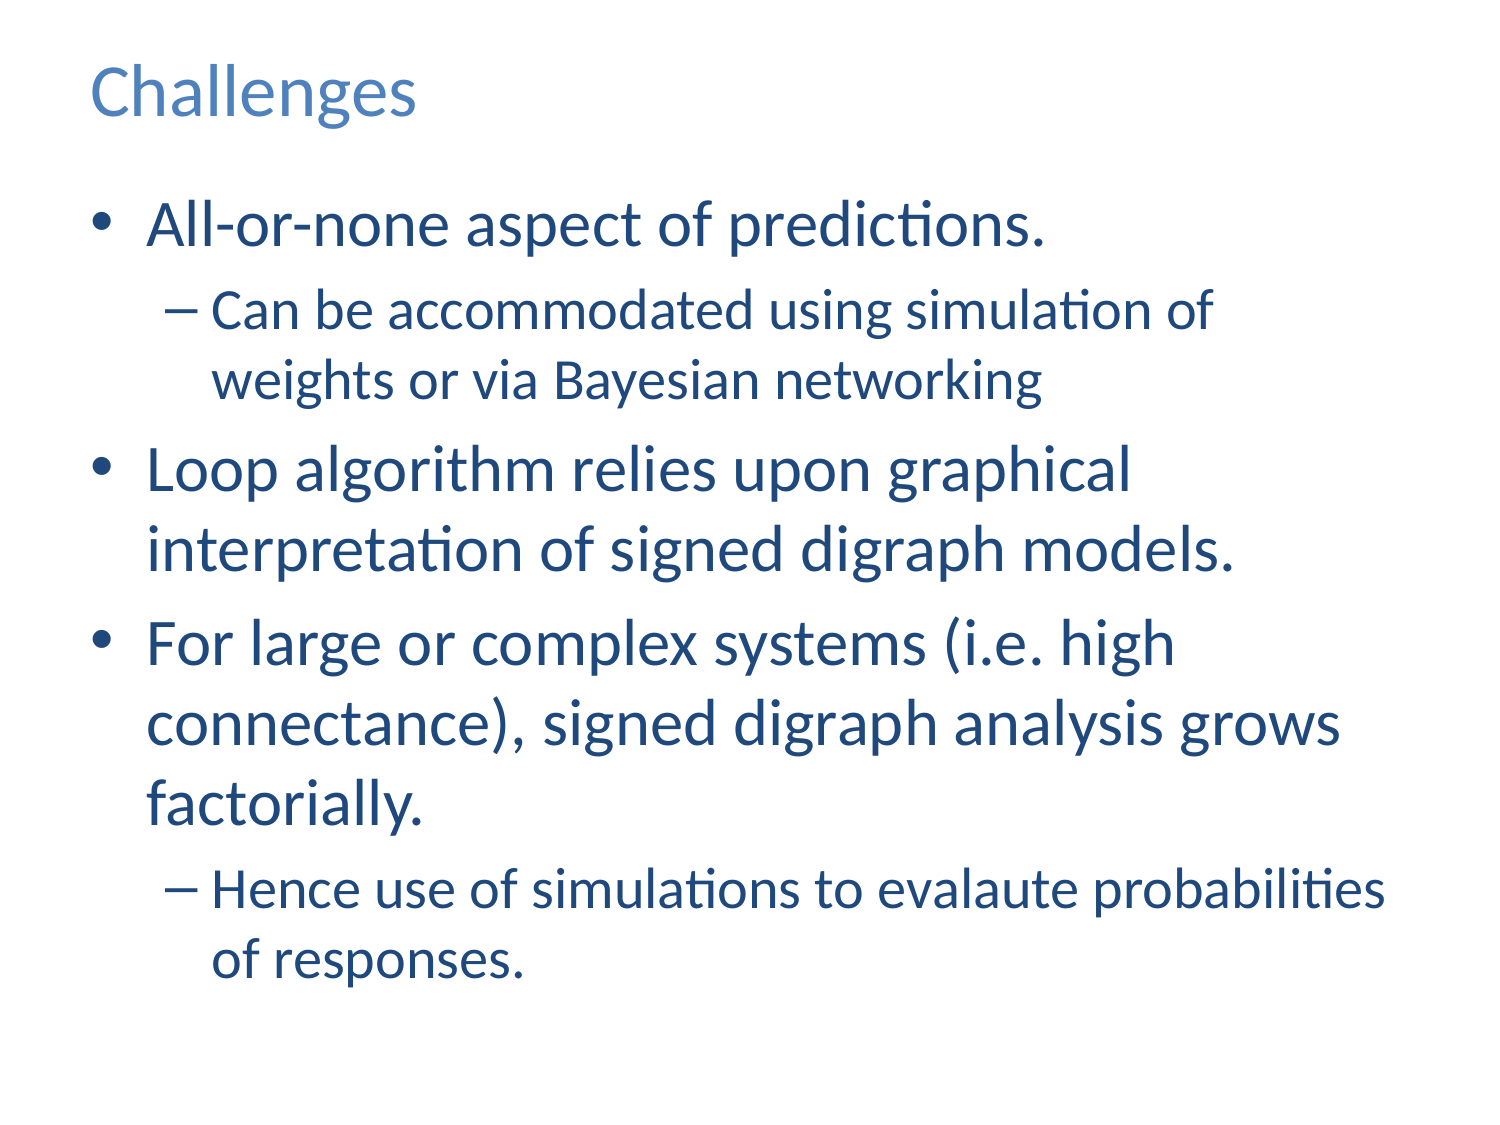

# Challenges
All-or-none aspect of predictions.
Can be accommodated using simulation of weights or via Bayesian networking
Loop algorithm relies upon graphical interpretation of signed digraph models.
For large or complex systems (i.e. high connectance), signed digraph analysis grows factorially.
Hence use of simulations to evalaute probabilities of responses.